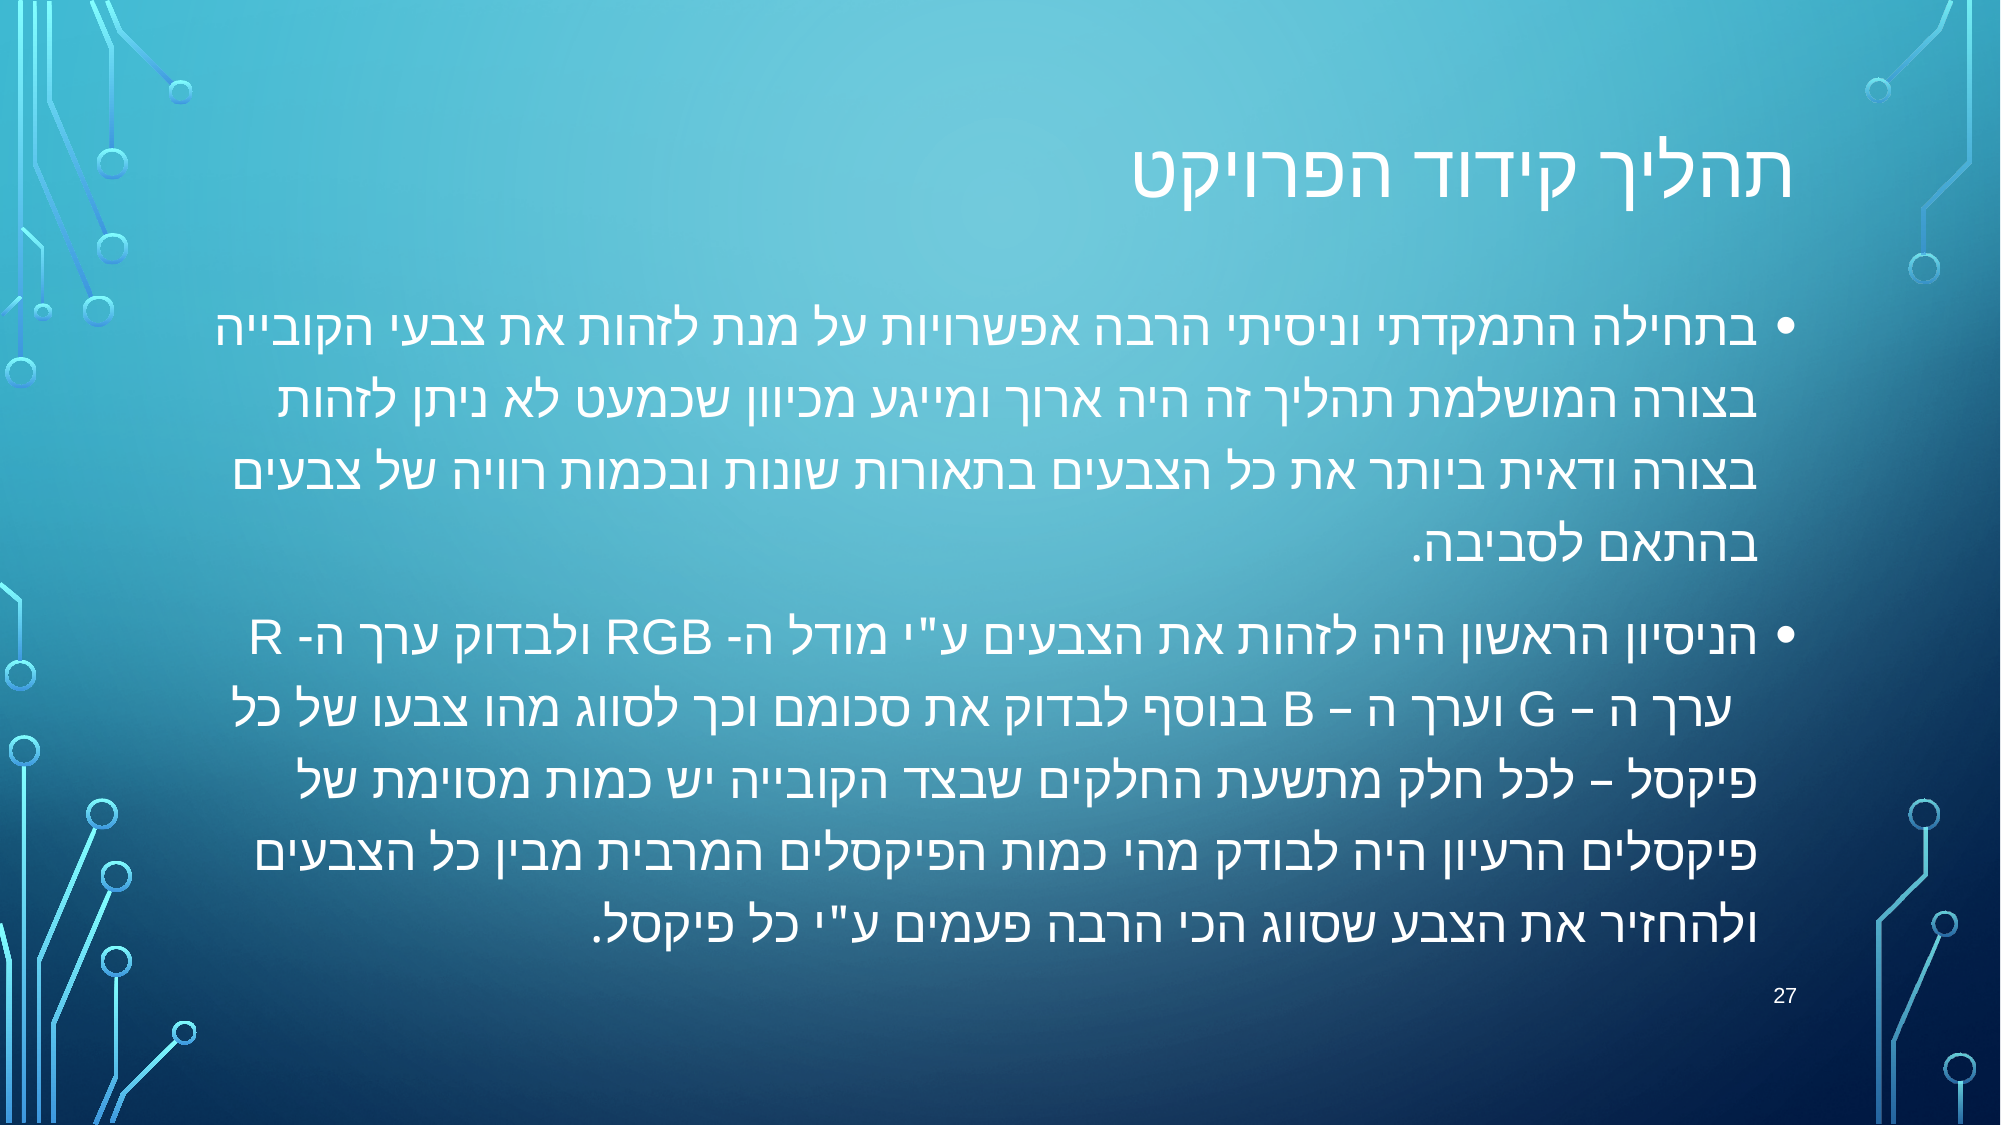

# תהליך קידוד הפרויקט
בתחילה התמקדתי וניסיתי הרבה אפשרויות על מנת לזהות את צבעי הקובייה בצורה המושלמת תהליך זה היה ארוך ומייגע מכיוון שכמעט לא ניתן לזהות בצורה ודאית ביותר את כל הצבעים בתאורות שונות ובכמות רוויה של צבעים בהתאם לסביבה.
הניסיון הראשון היה לזהות את הצבעים ע"י מודל ה- RGB ולבדוק ערך ה- R      ערך ה – G וערך ה – B בנוסף לבדוק את סכומם וכך לסווג מהו צבעו של כל פיקסל – לכל חלק מתשעת החלקים שבצד הקובייה יש כמות מסוימת של פיקסלים הרעיון היה לבודק מהי כמות הפיקסלים המרבית מבין כל הצבעים ולהחזיר את הצבע שסווג הכי הרבה פעמים ע"י כל פיקסל.
27